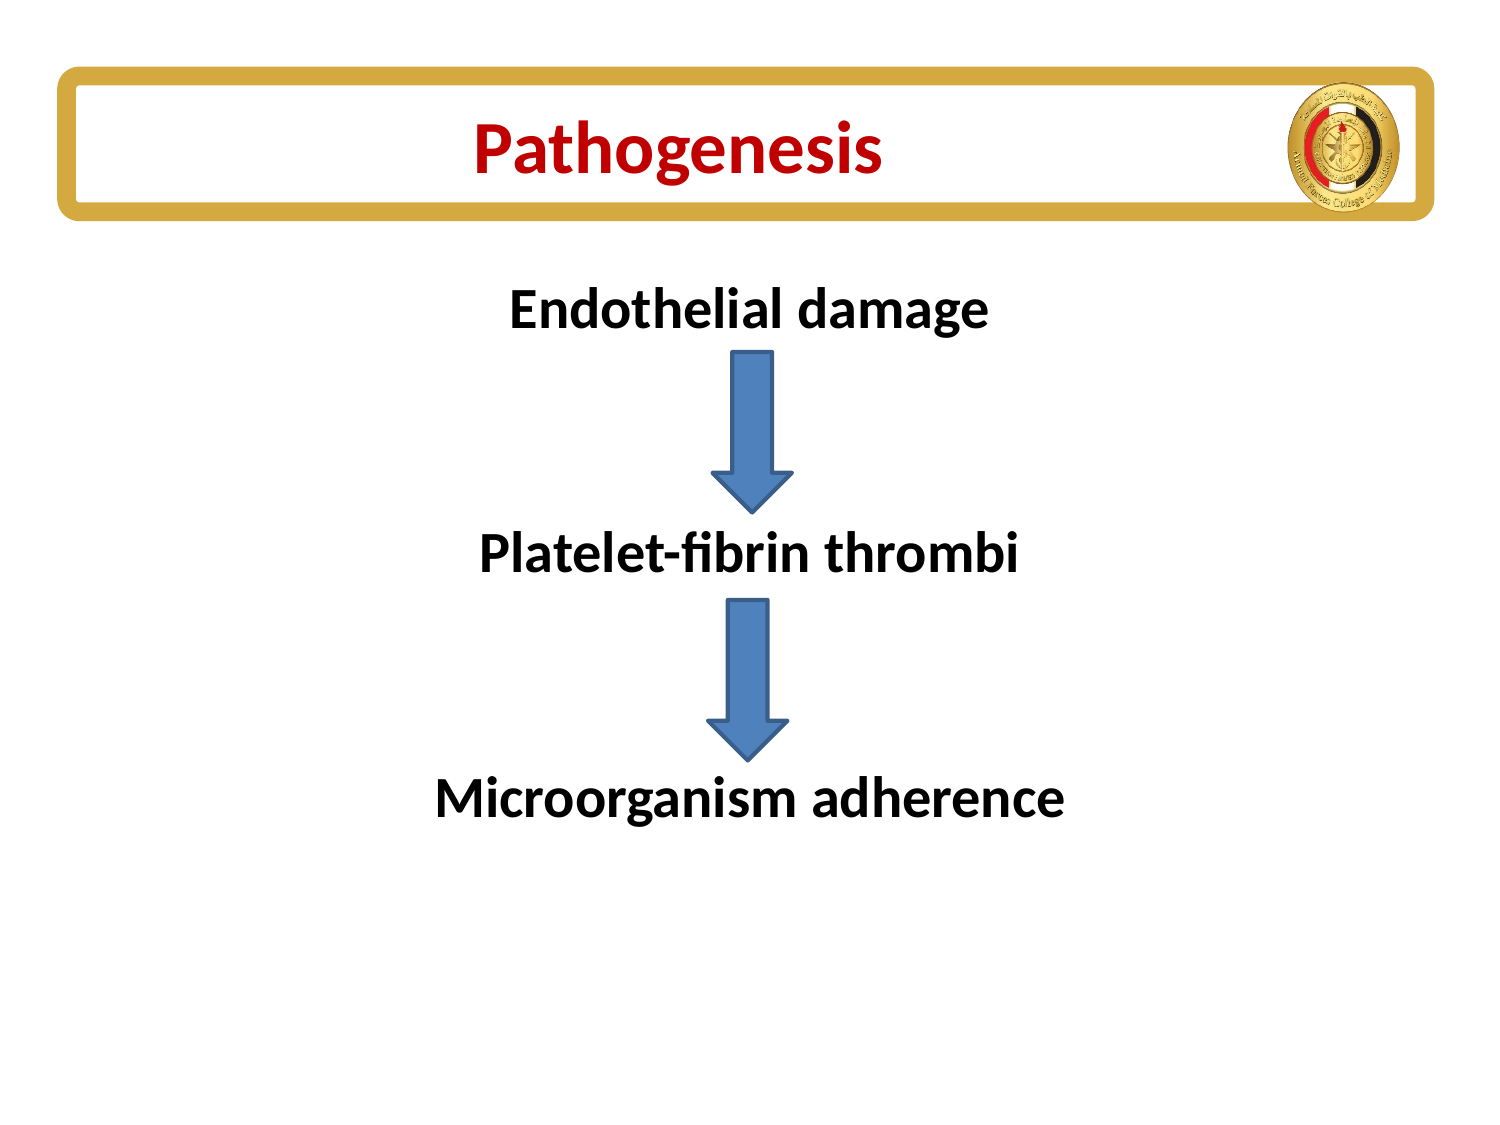

# Pathogenesis
Endothelial damage

Platelet-fibrin thrombi

Microorganism adherence